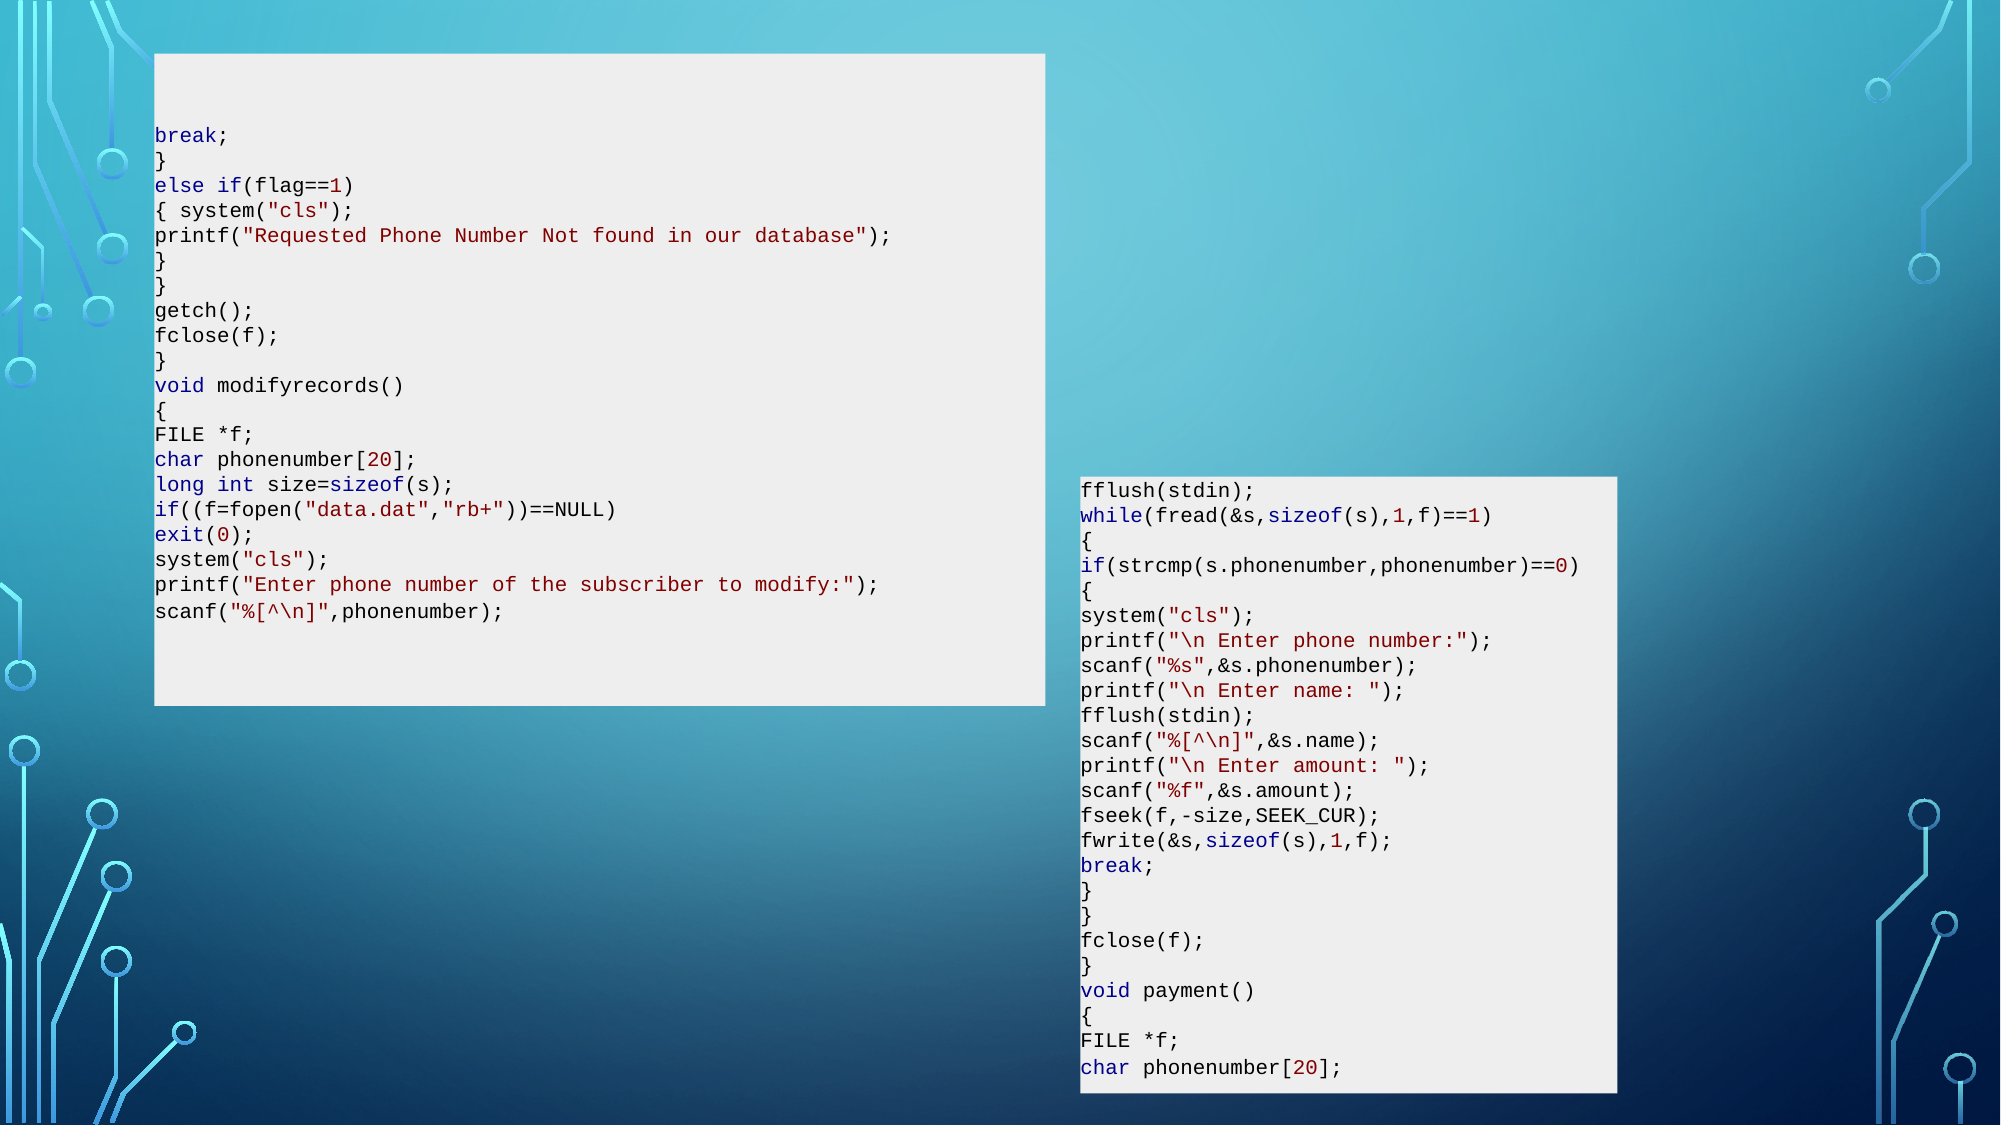

break;
}
else if(flag==1)
{ system("cls");
printf("Requested Phone Number Not found in our database");
}
}
getch();
fclose(f);
}
void modifyrecords()
{
FILE *f;
char phonenumber[20];
long int size=sizeof(s);
if((f=fopen("data.dat","rb+"))==NULL)
exit(0);
system("cls");
printf("Enter phone number of the subscriber to modify:");
scanf("%[^\n]",phonenumber);
# fflush(stdin); while(fread(&s,sizeof(s),1,f)==1) { if(strcmp(s.phonenumber,phonenumber)==0) { system("cls"); printf("\n Enter phone number:"); scanf("%s",&s.phonenumber); printf("\n Enter name: "); fflush(stdin); scanf("%[^\n]",&s.name); printf("\n Enter amount: "); scanf("%f",&s.amount); fseek(f,-size,SEEK_CUR); fwrite(&s,sizeof(s),1,f); break; } } fclose(f); } void payment() { FILE *f; char phonenumber[20];